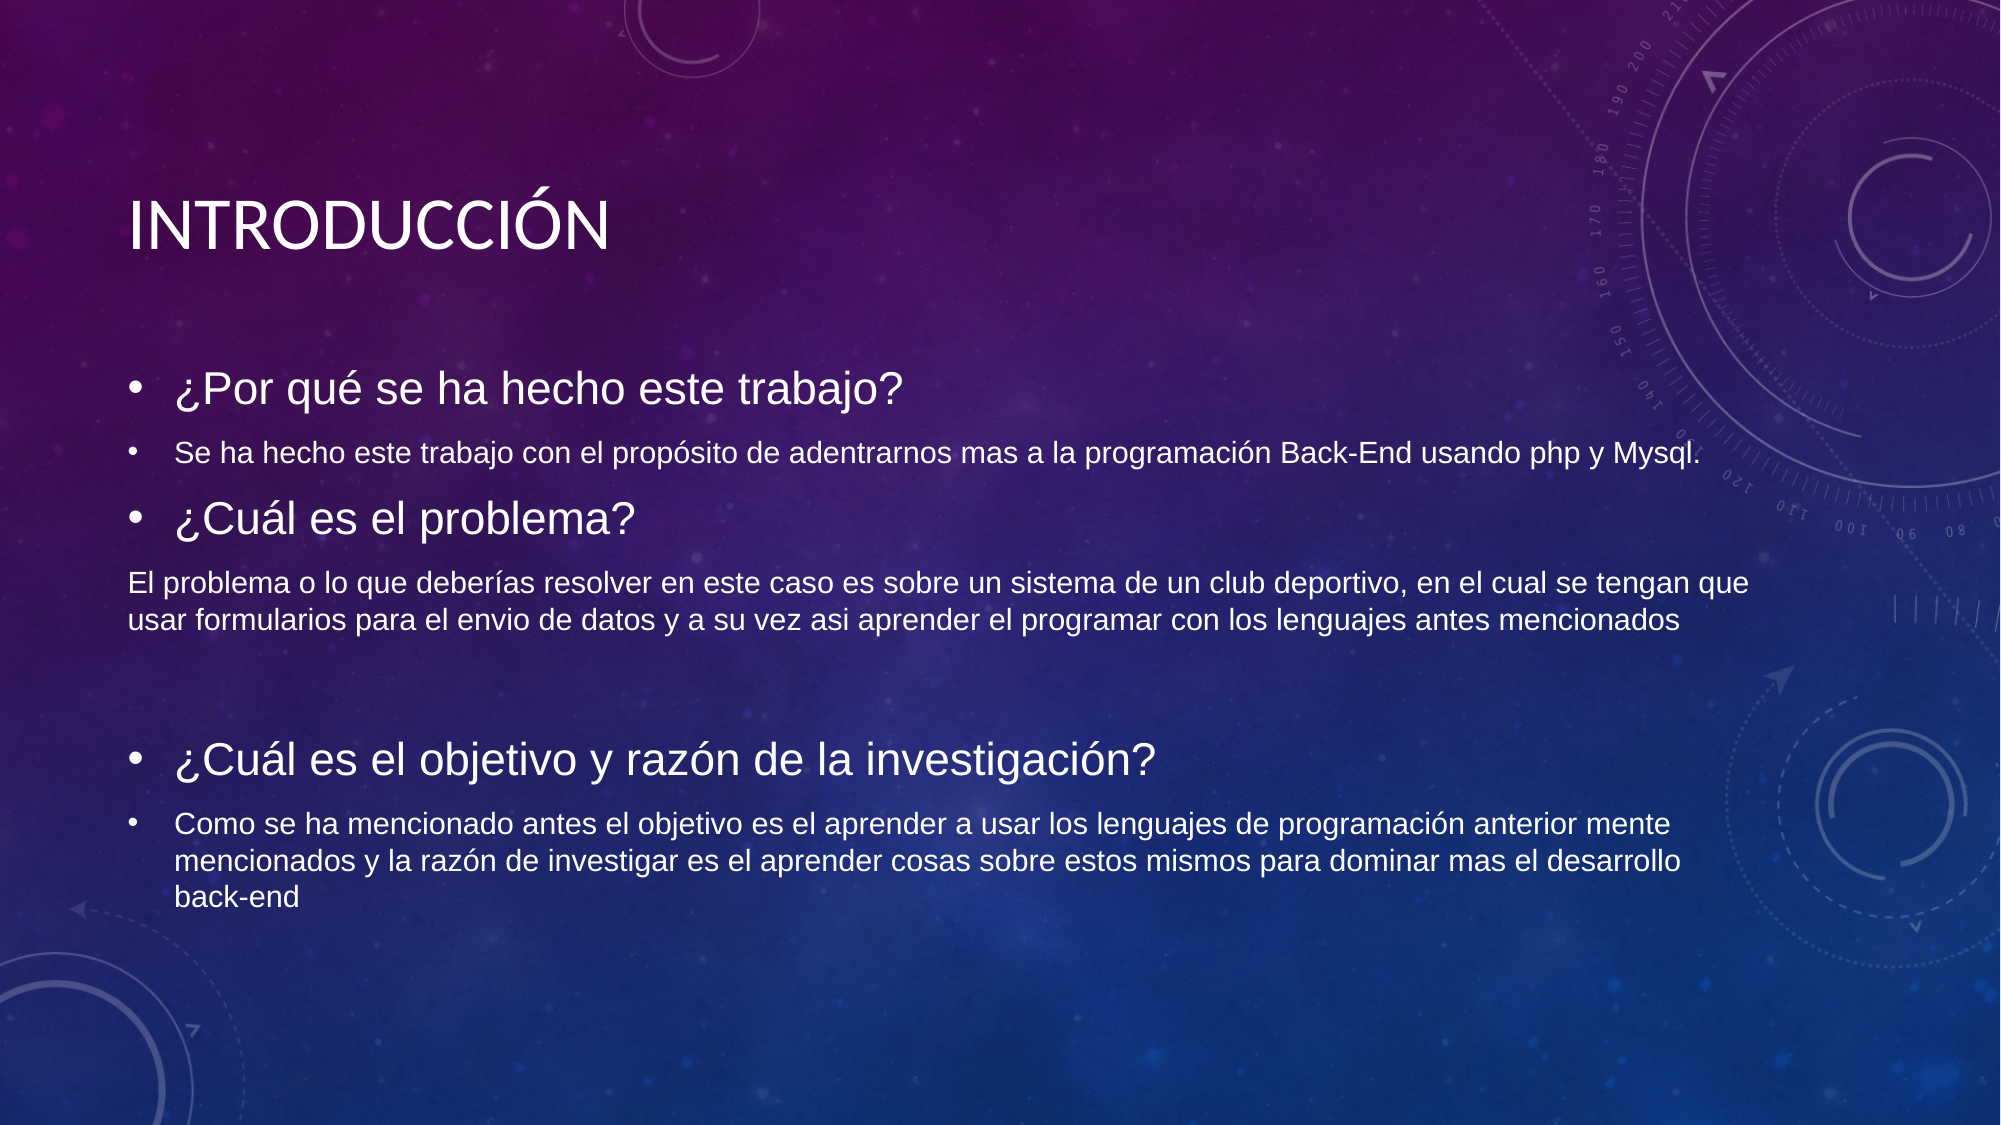

# Introducción
¿Por qué se ha hecho este trabajo?
Se ha hecho este trabajo con el propósito de adentrarnos mas a la programación Back-End usando php y Mysql.
¿Cuál es el problema?
El problema o lo que deberías resolver en este caso es sobre un sistema de un club deportivo, en el cual se tengan que usar formularios para el envio de datos y a su vez asi aprender el programar con los lenguajes antes mencionados

¿Cuál es el objetivo y razón de la investigación?
Como se ha mencionado antes el objetivo es el aprender a usar los lenguajes de programación anterior mente mencionados y la razón de investigar es el aprender cosas sobre estos mismos para dominar mas el desarrollo back-end